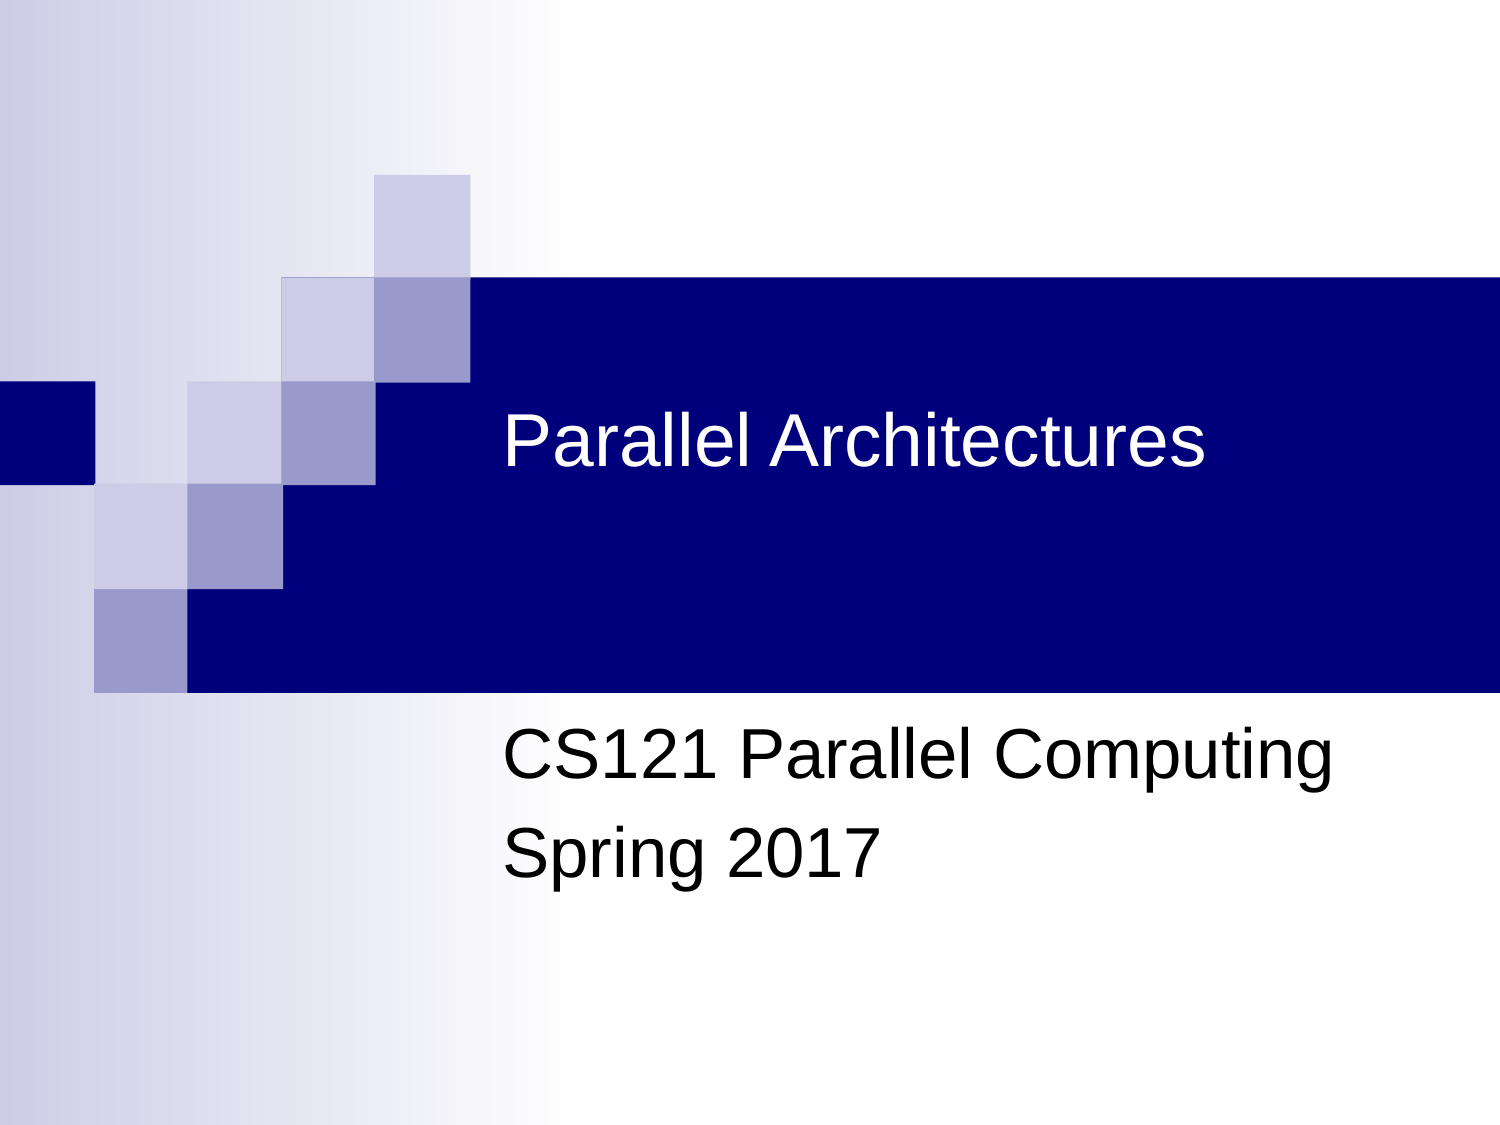

# Parallel Architectures
CS121 Parallel Computing
Spring 2017